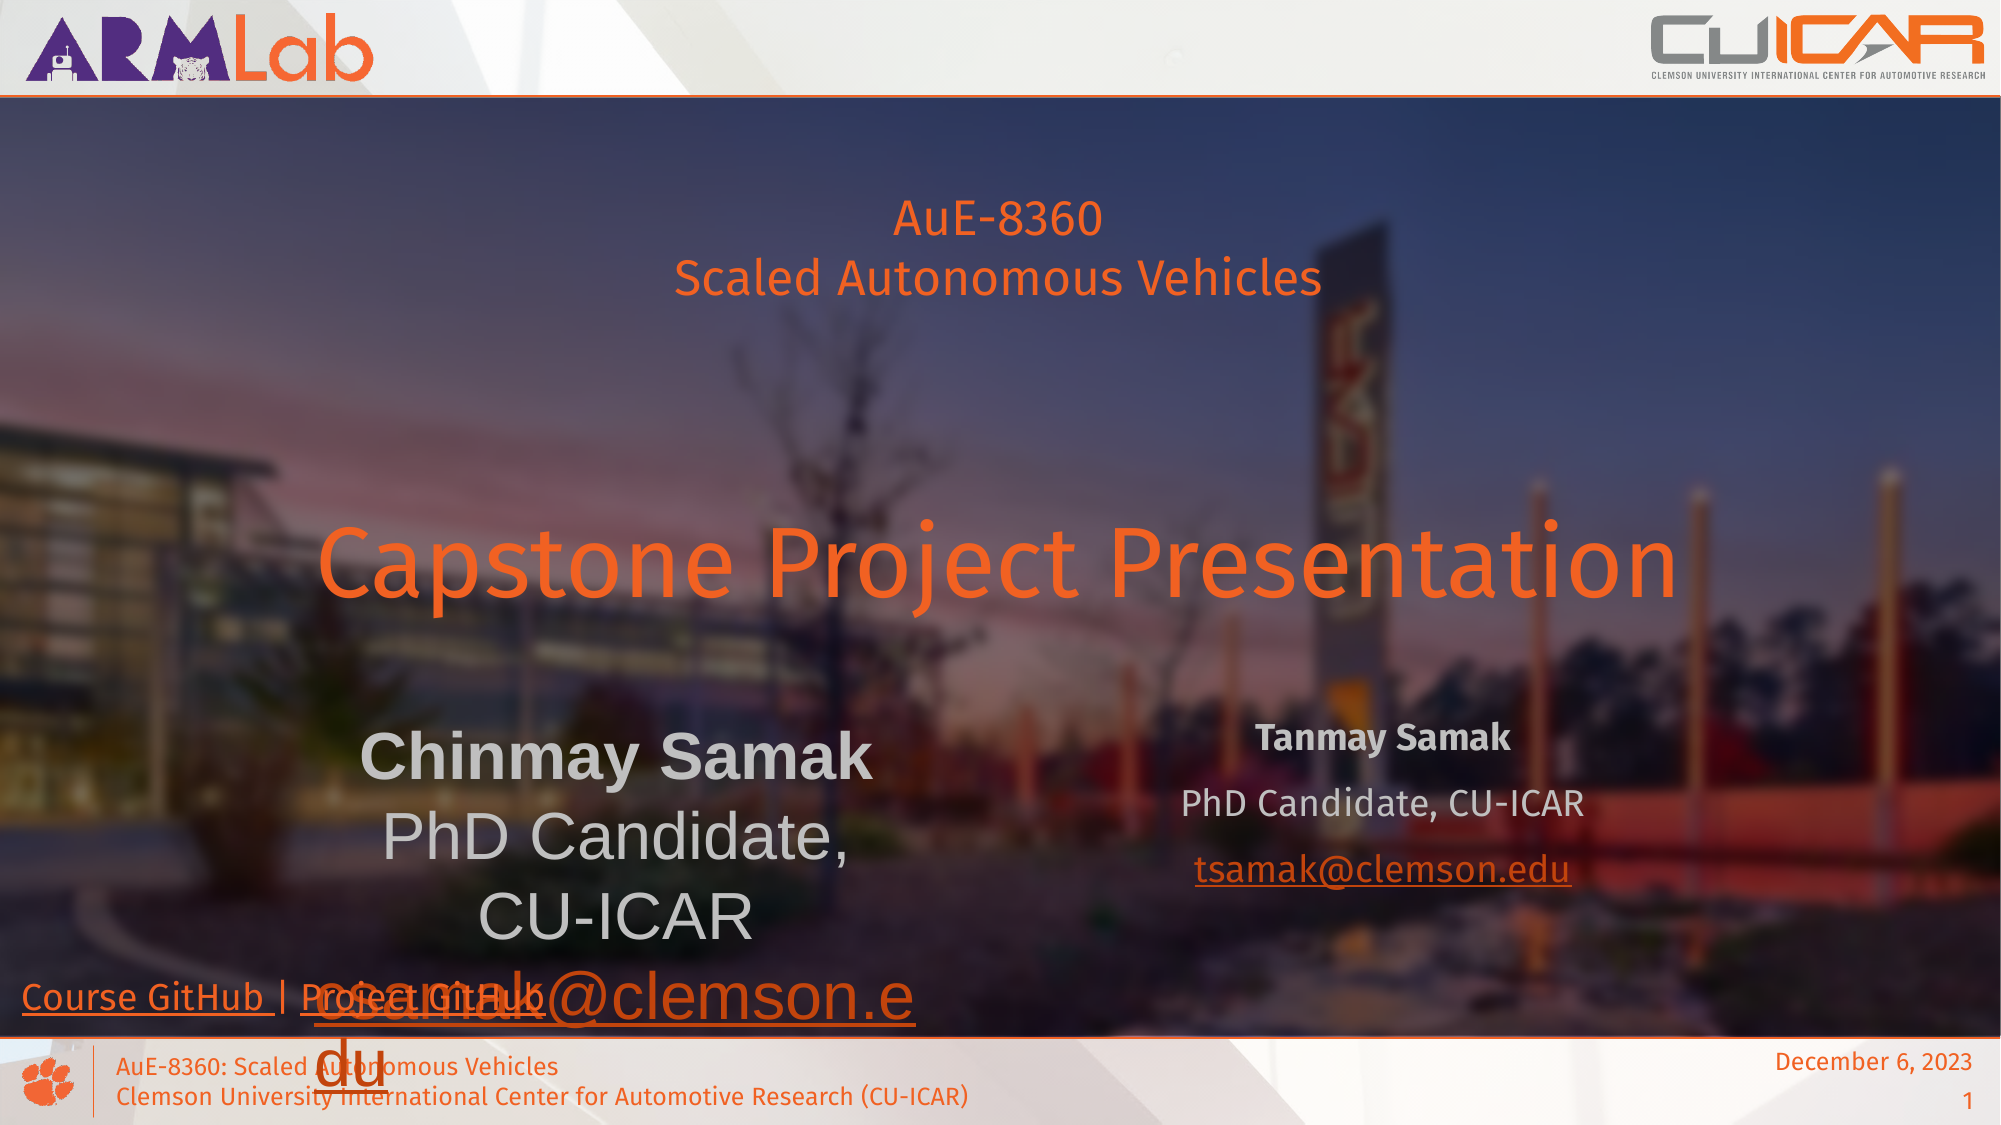

AuE-8360
Scaled Autonomous Vehicles
# Capstone Project Presentation
Chinmay Samak
PhD Candidate, CU-ICAR
csamak@clemson.edu
Tanmay Samak
PhD Candidate, CU-ICAR
tsamak@clemson.edu
Course GitHub | Project GitHub
December 6, 2023
1